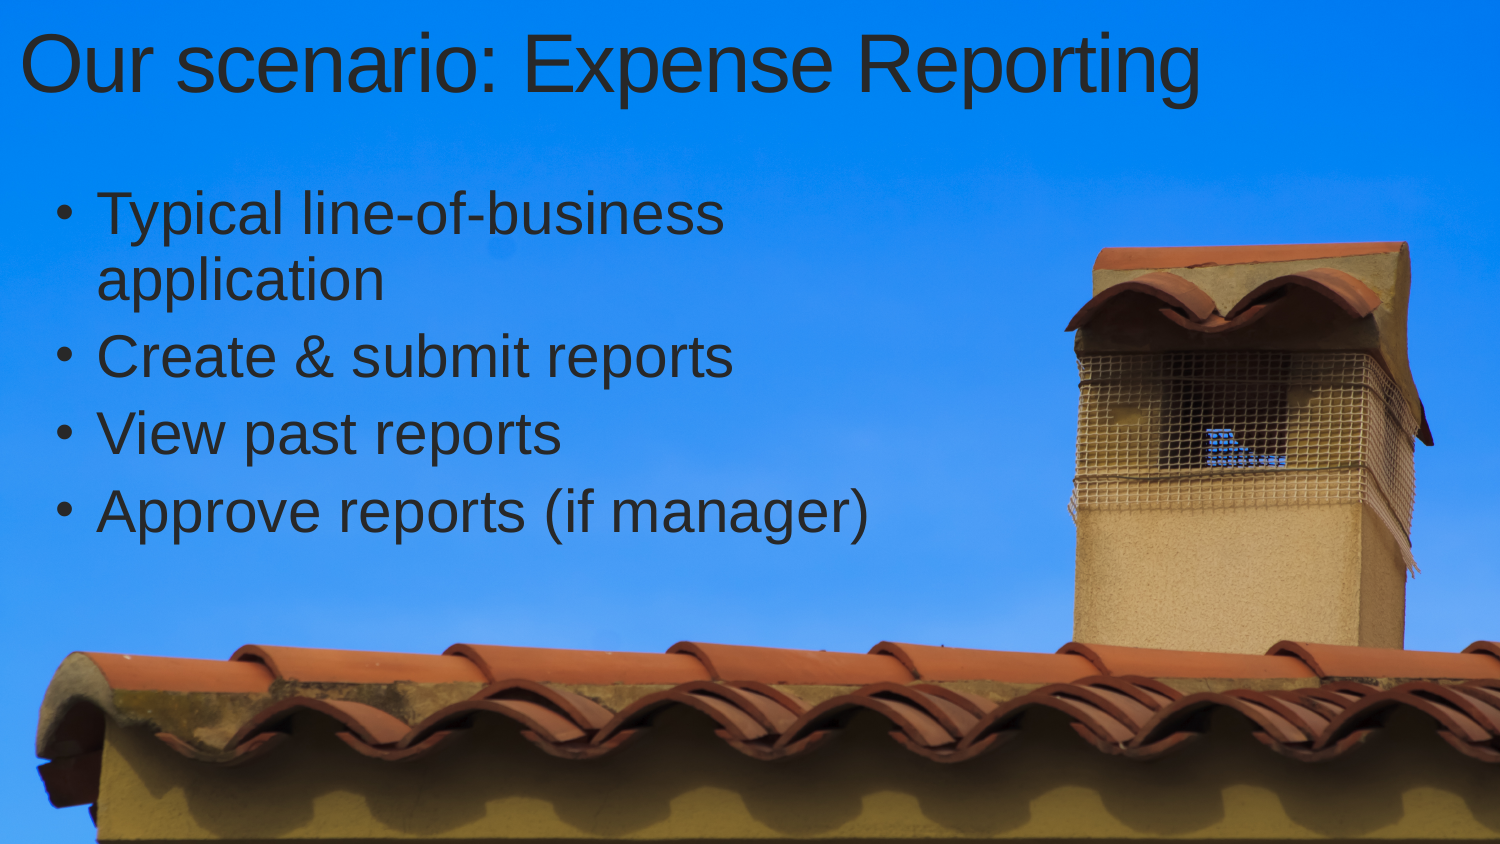

Our scenario: Expense Reporting
Typical line-of-business application
Create & submit reports
View past reports
Approve reports (if manager)